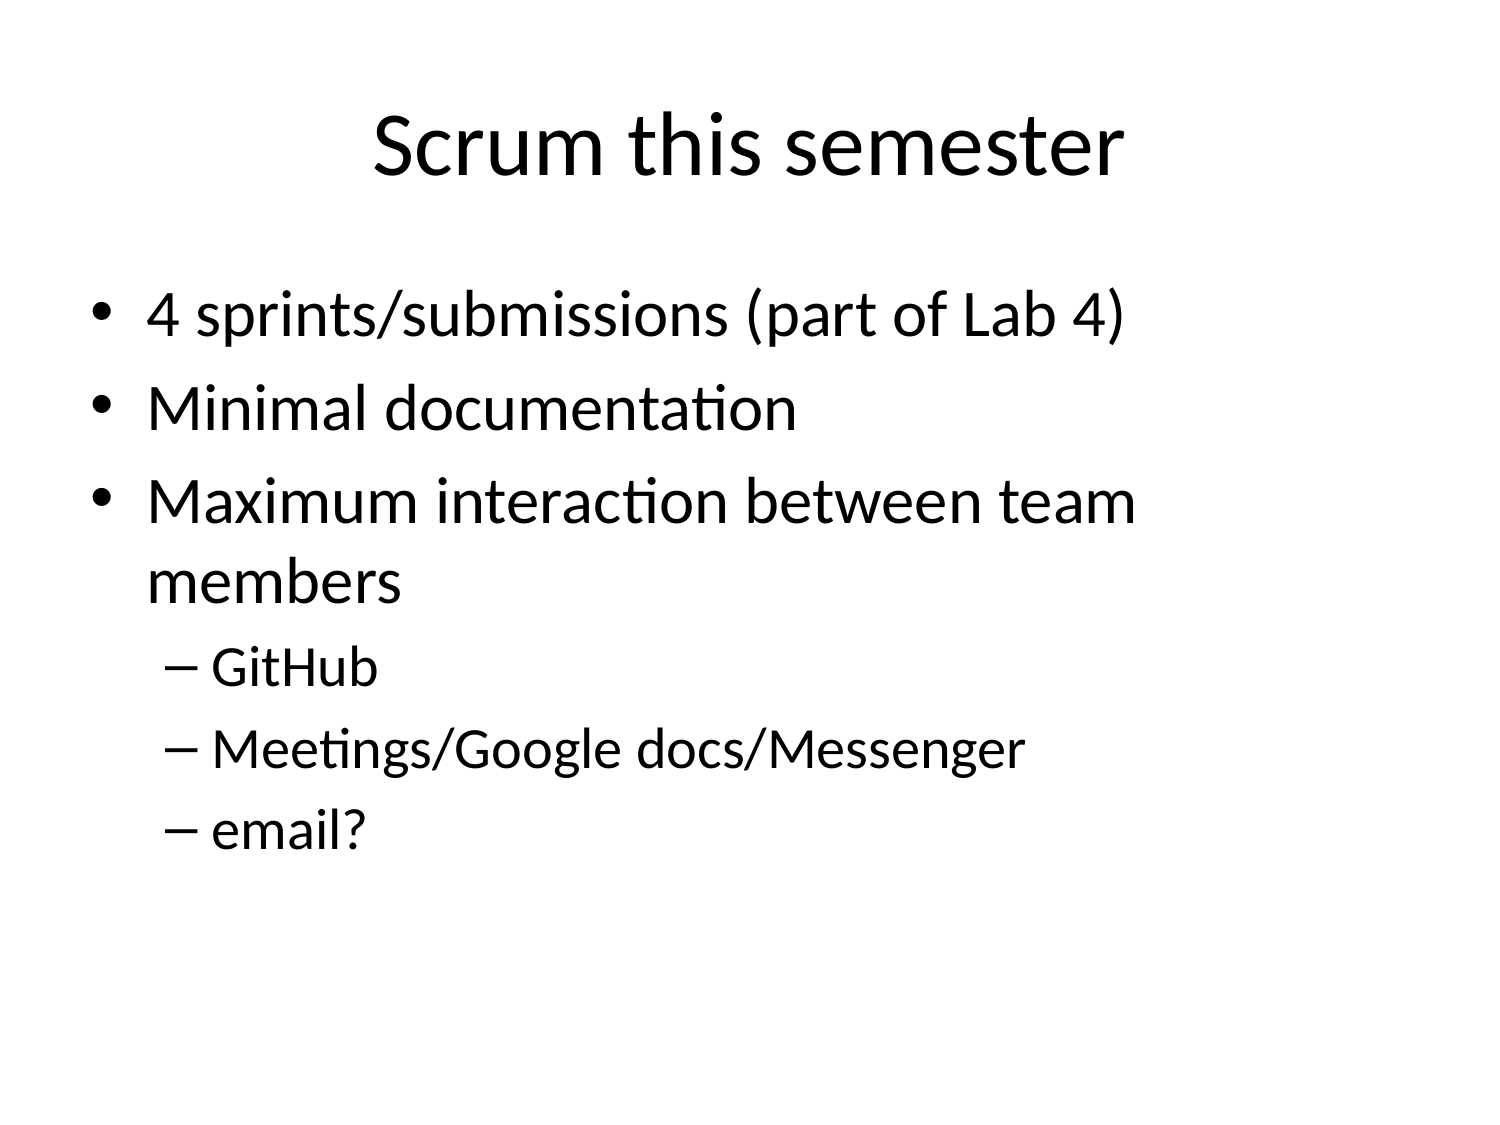

# Scrum this semester
4 sprints/submissions (part of Lab 4)
Minimal documentation
Maximum interaction between team members
GitHub
Meetings/Google docs/Messenger
email?